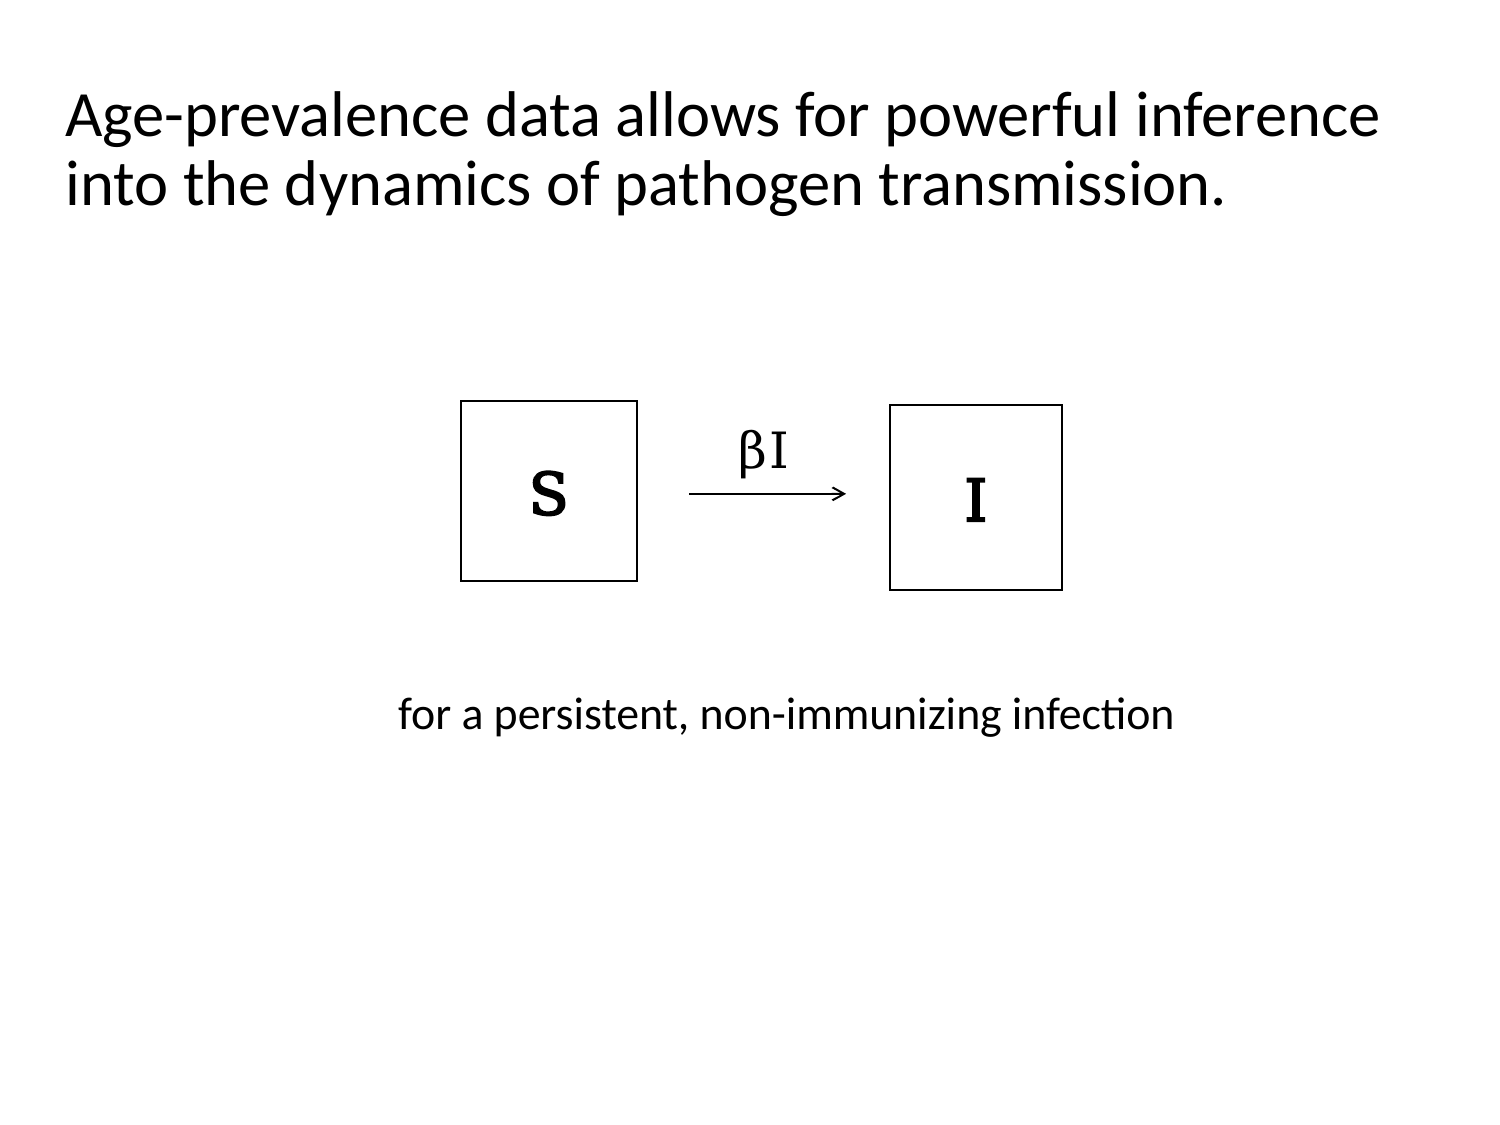

# Age-prevalence data allows for powerful inference into the dynamics of pathogen transmission.
βI

S
I
for a persistent, non-immunizing infection